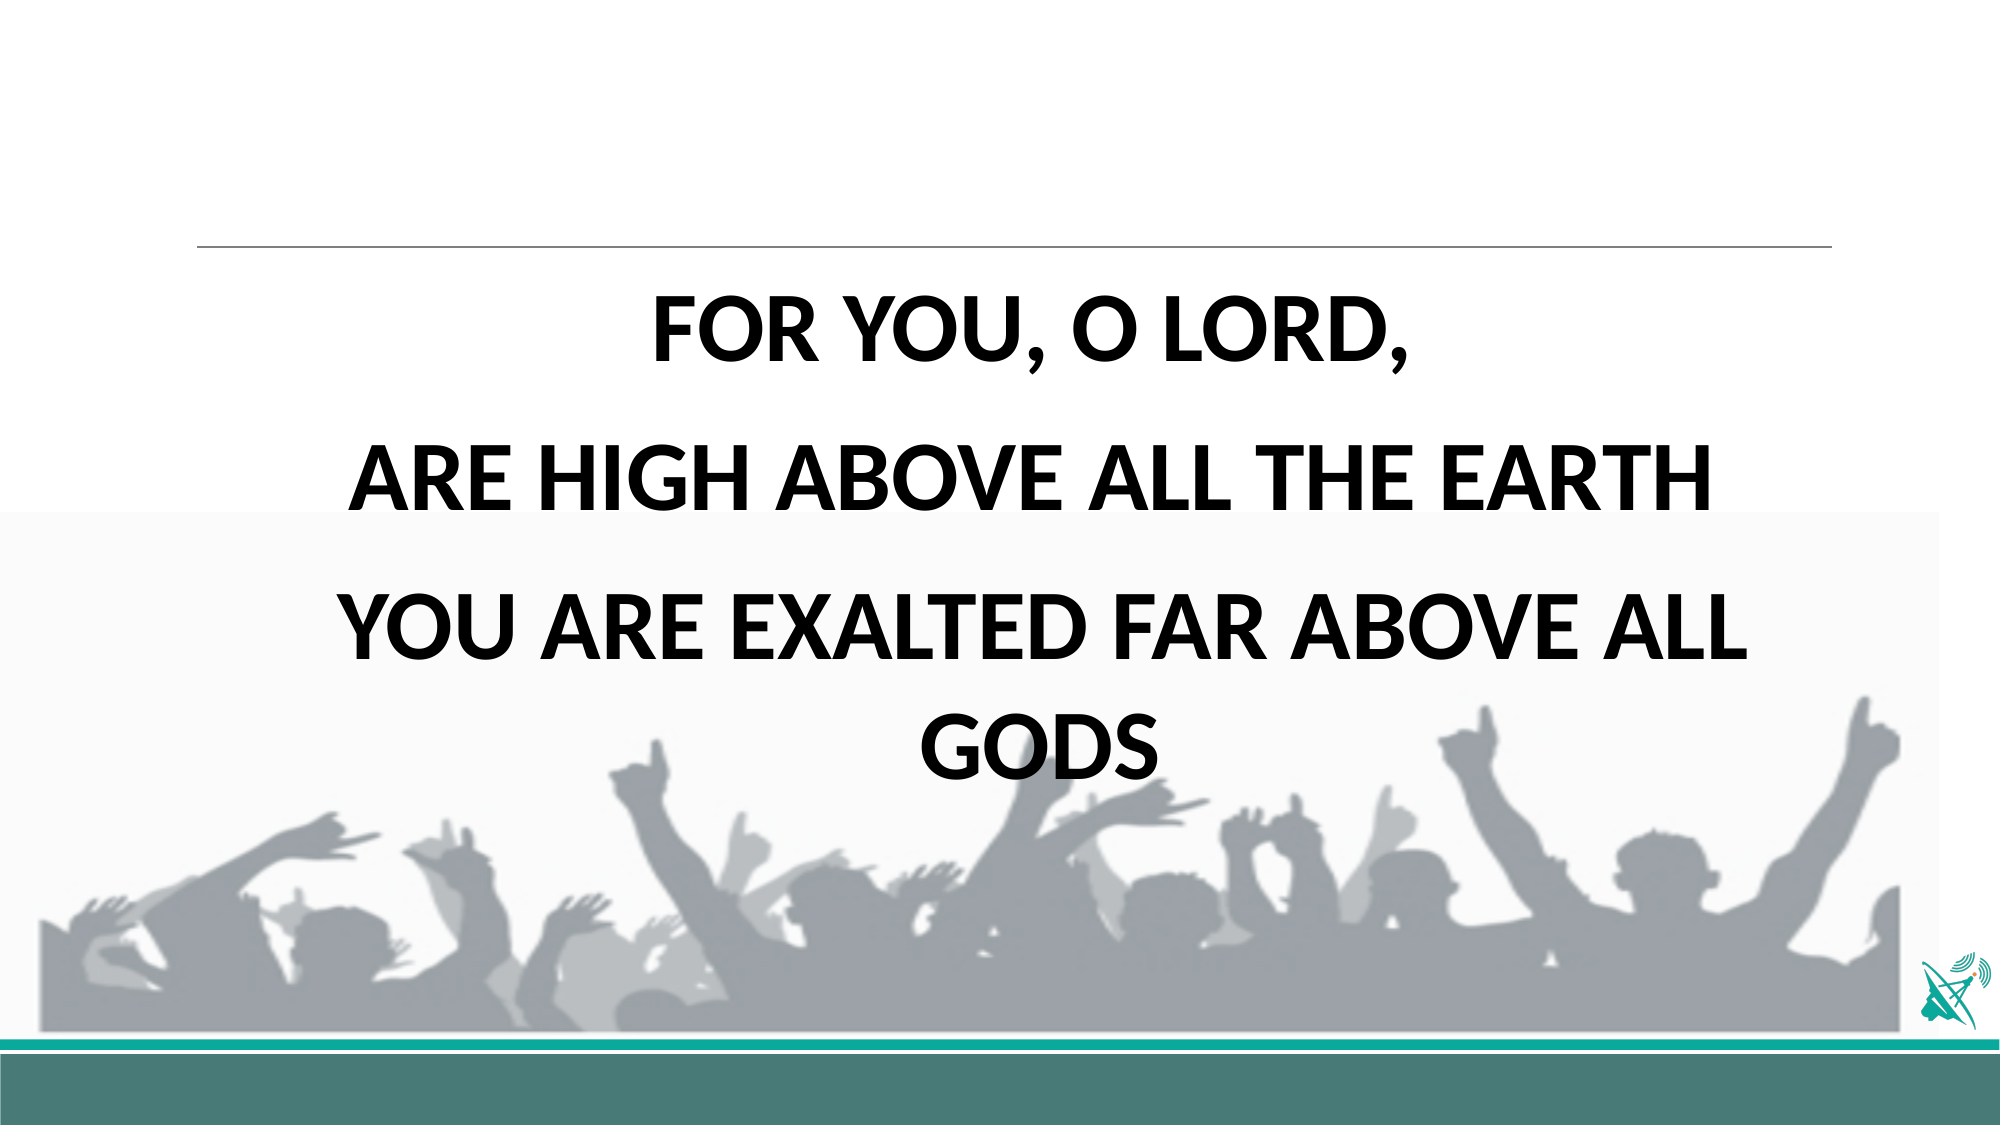

FOR YOU, O LORD,
ARE HIGH ABOVE ALL THE EARTH
YOU ARE EXALTED FAR ABOVE ALL GODS